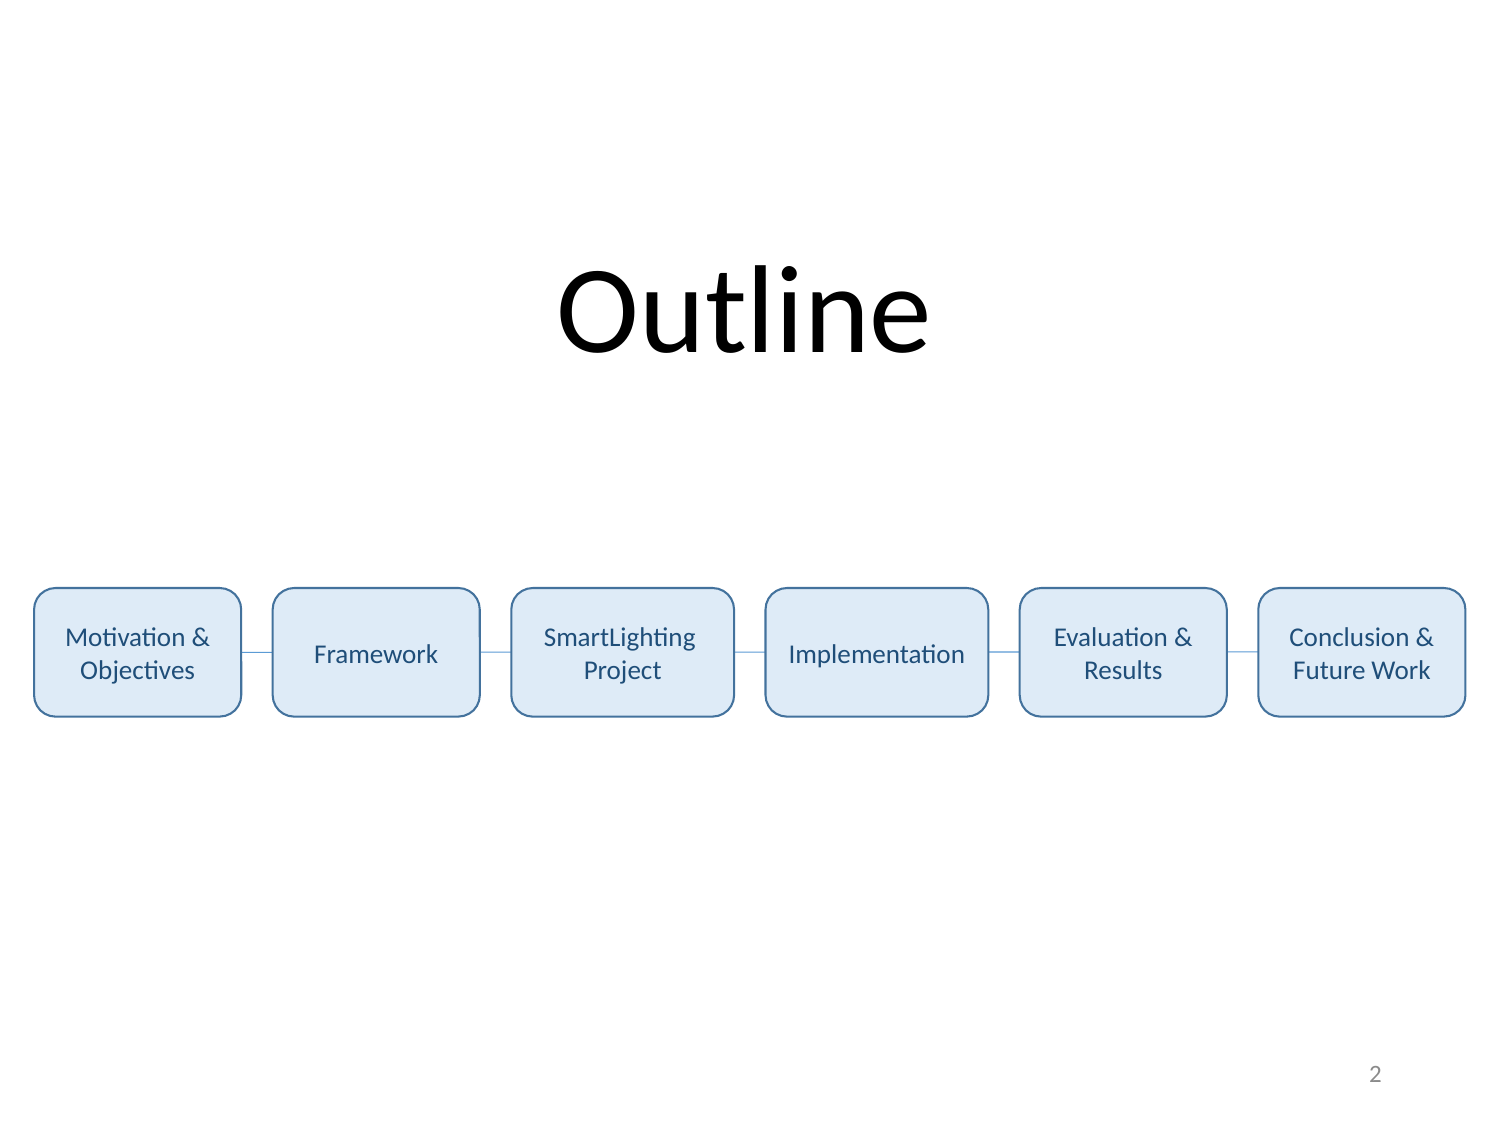

Outline
Implementation
Evaluation & Results
Conclusion & Future Work
SmartLighting
Project
Framework
Motivation & Objectives
2